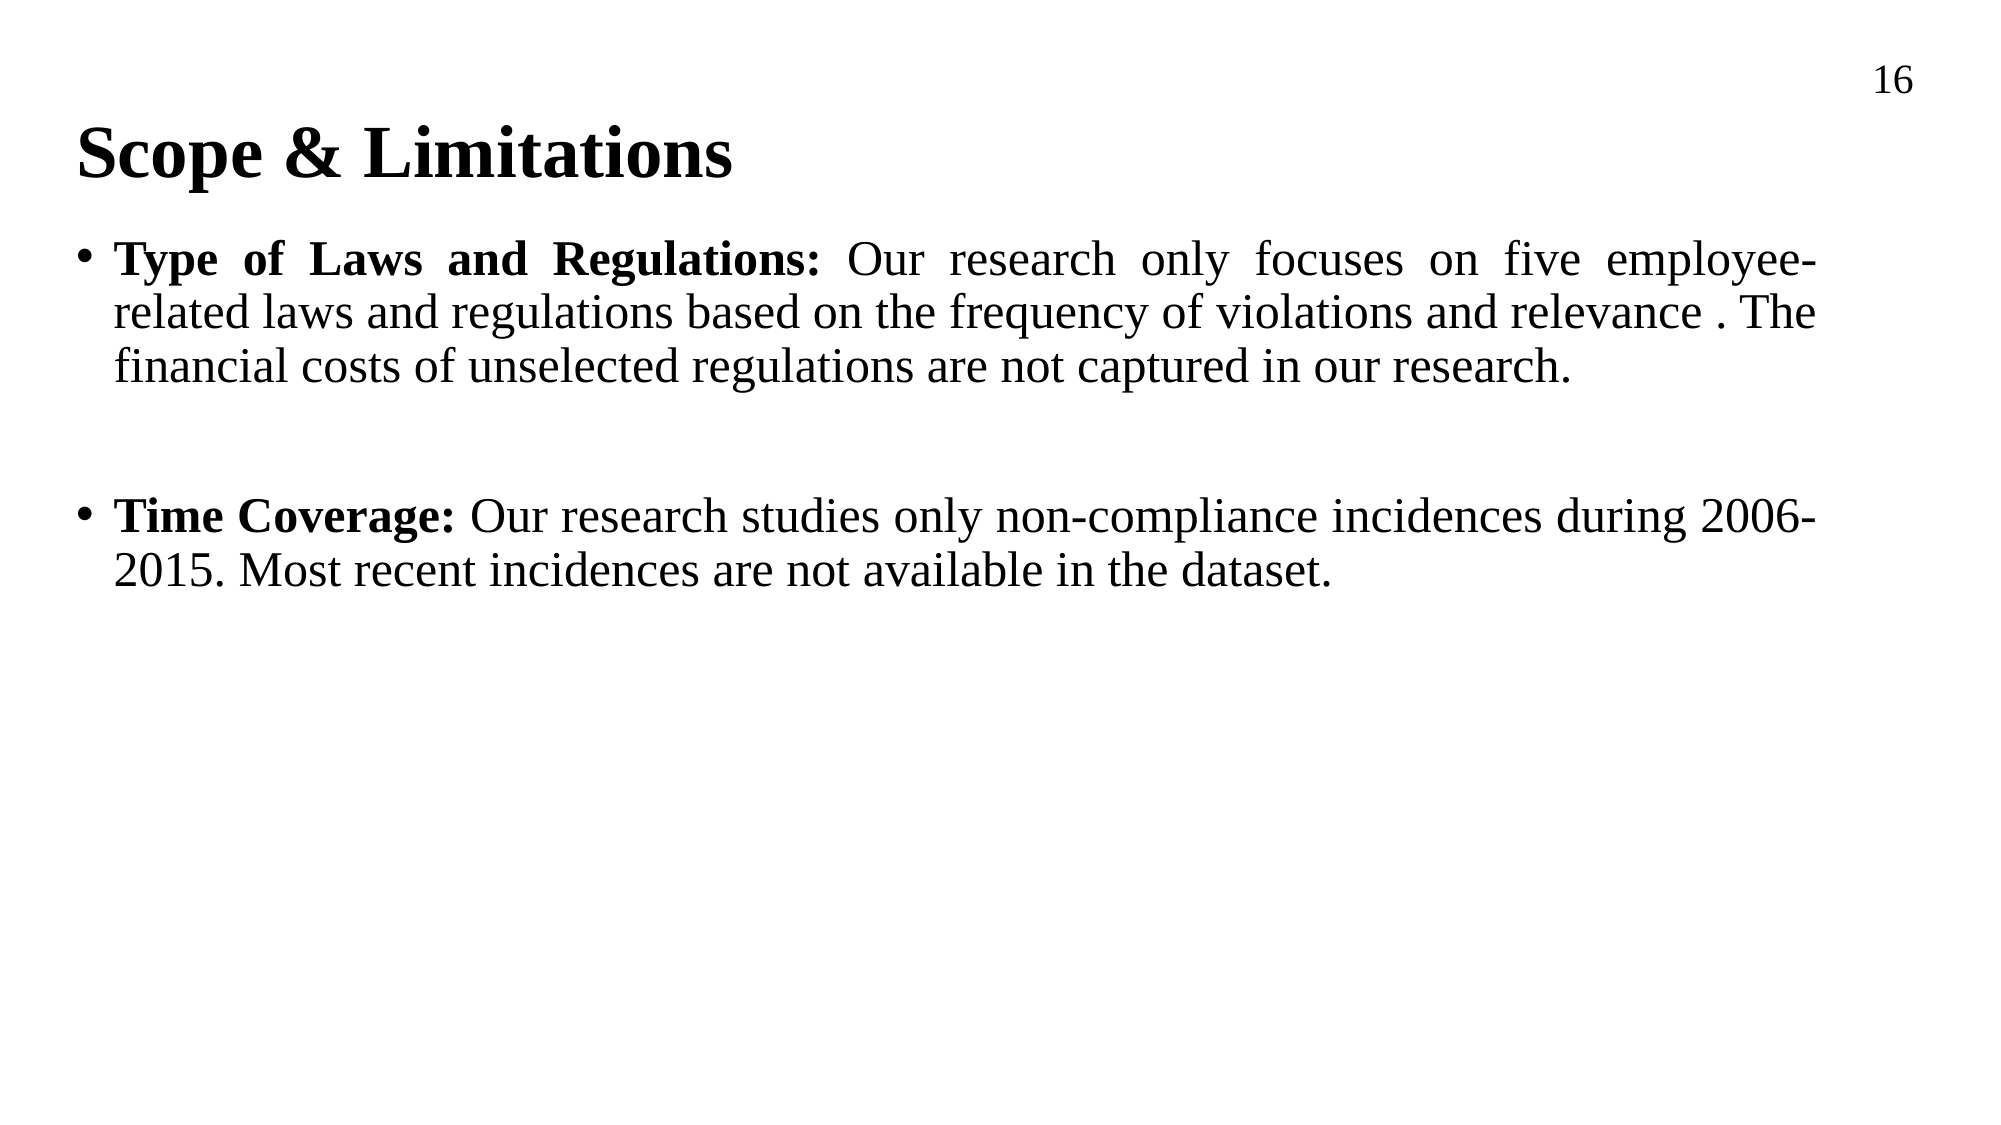

16
Scope & Limitations
Type of Laws and Regulations: Our research only focuses on five employee-related laws and regulations based on the frequency of violations and relevance . The financial costs of unselected regulations are not captured in our research.

Time Coverage: Our research studies only non-compliance incidences during 2006-2015. Most recent incidences are not available in the dataset.